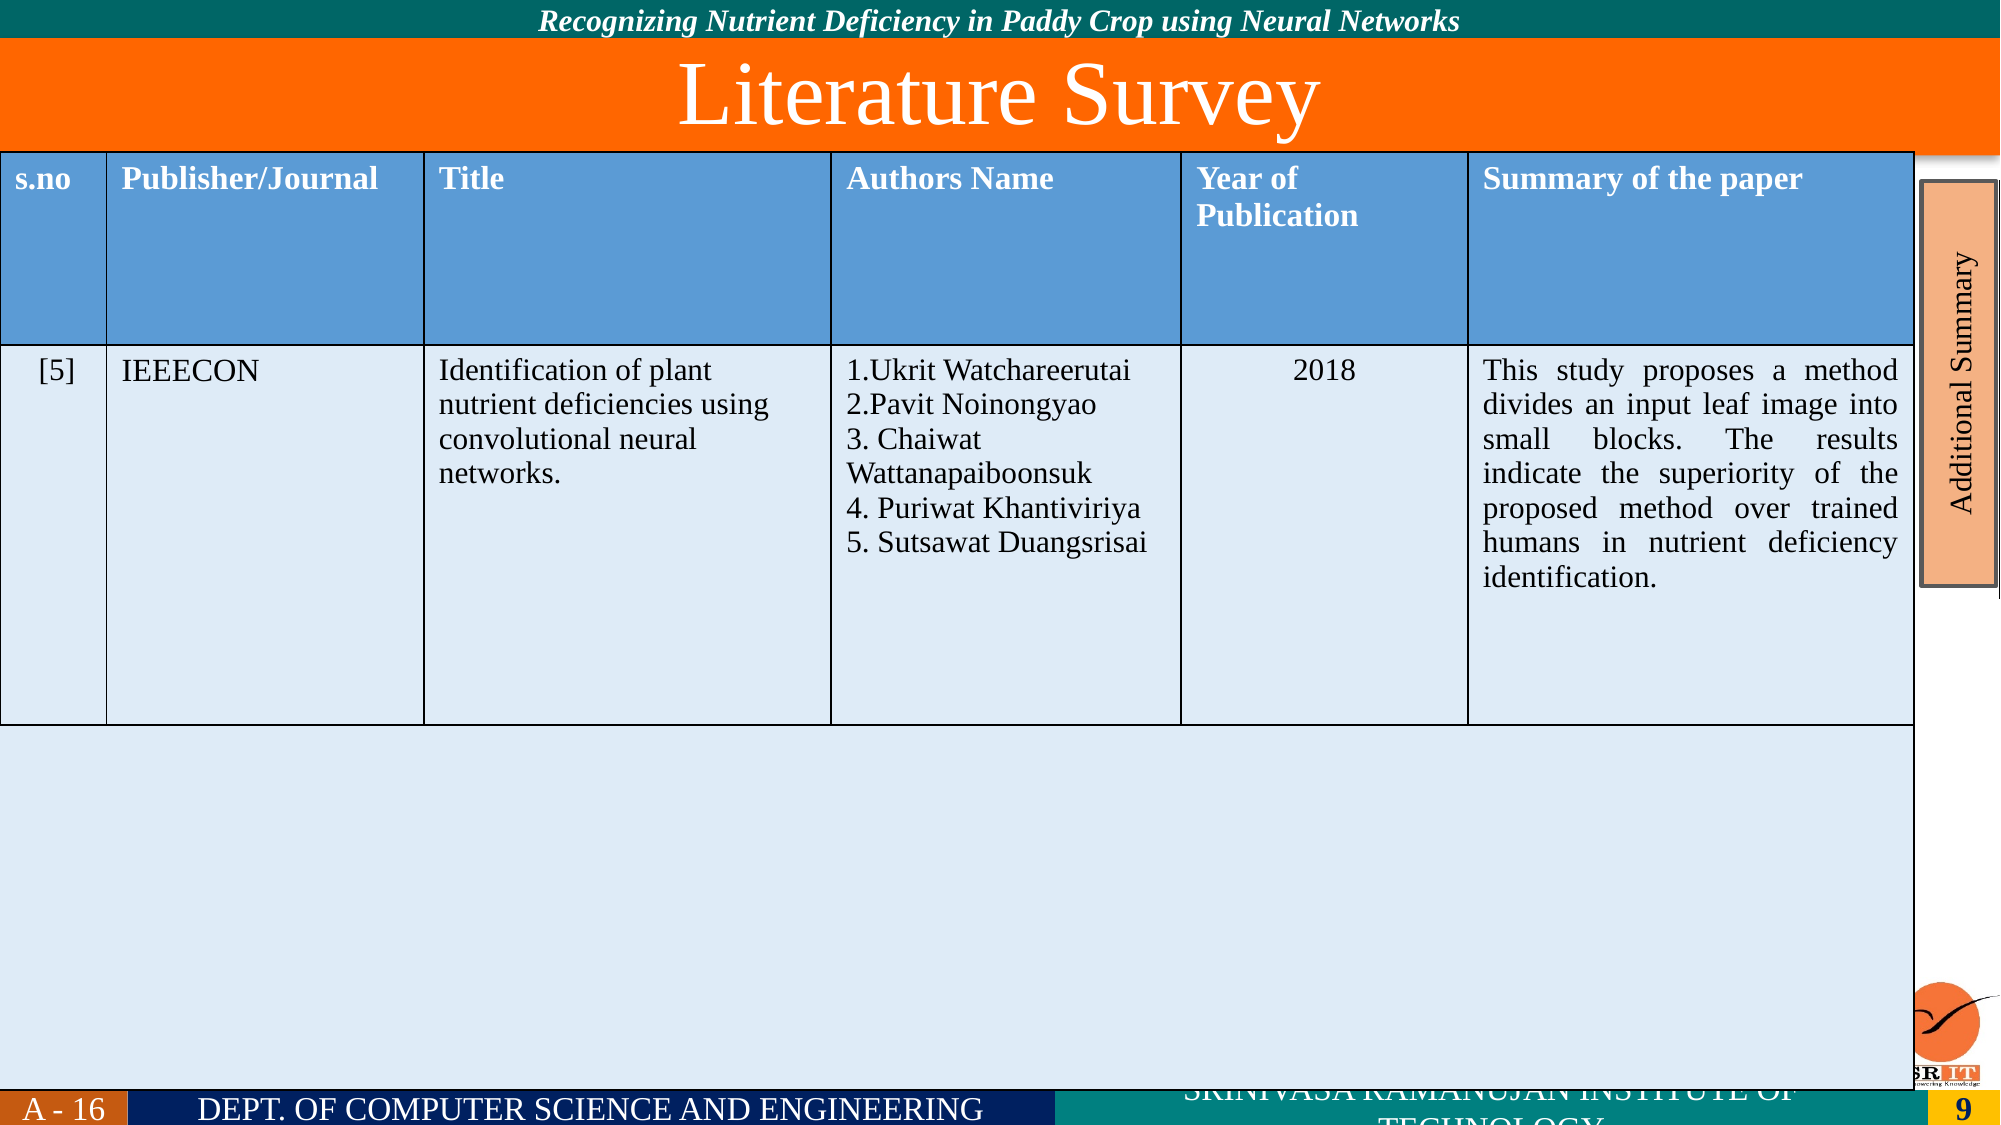

Literature Survey
| s.no | Publisher/Journal | Title | Authors Name | Year of Publication | Summary of the paper |
| --- | --- | --- | --- | --- | --- |
| [5] | IEEECON | Identification of plant nutrient deficiencies using convolutional neural networks. | 1.Ukrit Watchareerutai 2.Pavit Noinongyao 3. Chaiwat Wattanapaiboonsuk 4. Puriwat Khantiviriya 5. Sutsawat Duangsrisai | 2018 | This study proposes a method divides an input leaf image into small blocks. The results indicate the superiority of the proposed method over trained humans in nutrient deficiency identification. |
|  |  |  |  |  |  |
| Algorithms | DataSets | Improvements |
| --- | --- | --- |
| CNN, Machine Learning | A dataset consisting of 3000 leaf images was collected and used for experimentations. | Next step include but not limit to further analysis on the time factor. Other factors including nutrient mobility and leaf age etc which can affect the symptoms would also be considered to improve reliability of identification. |
Additional Summary